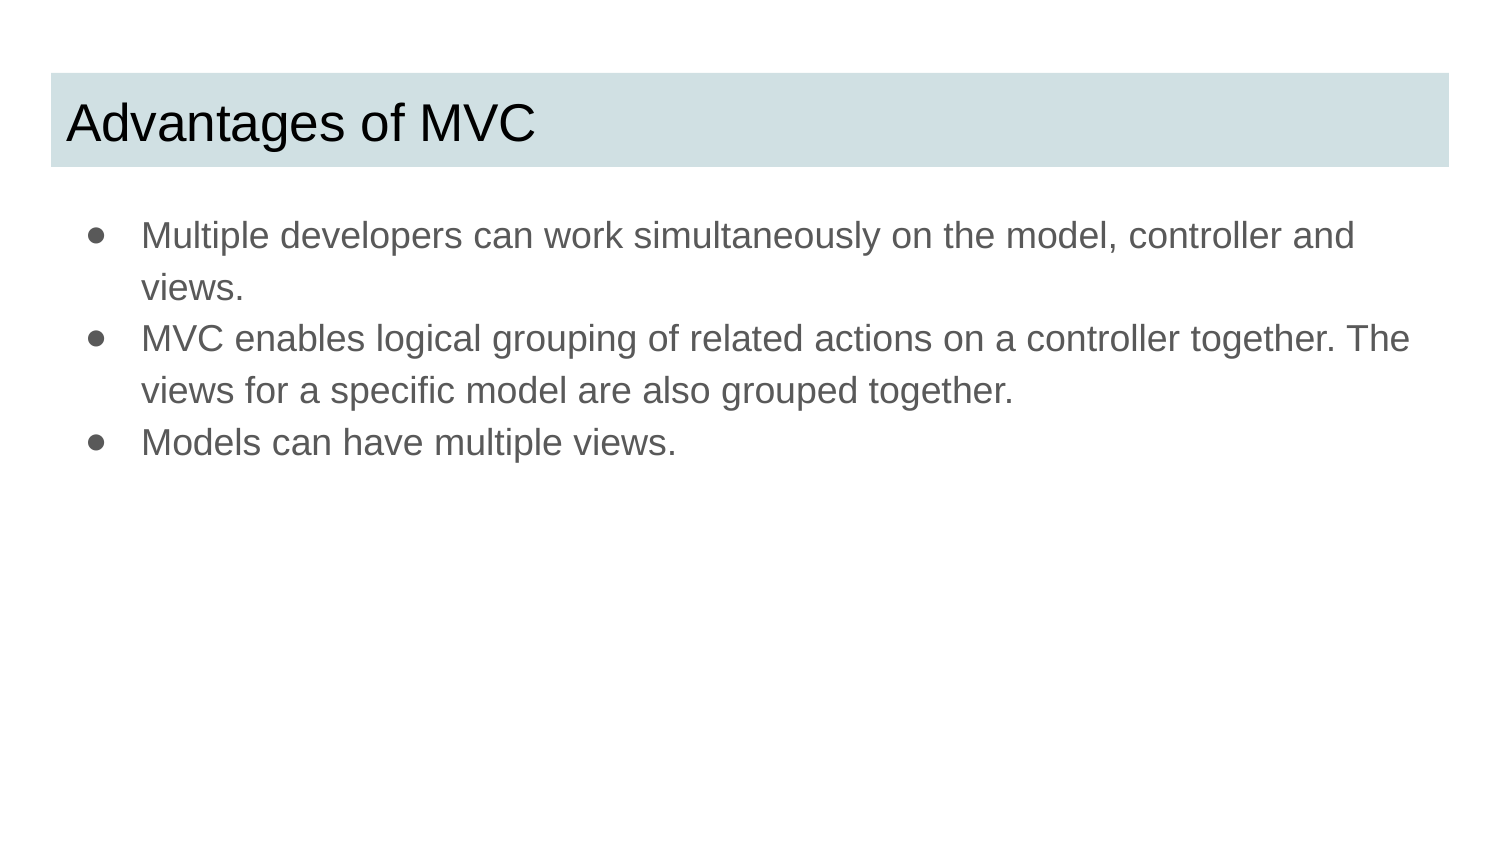

# Advantages of MVC
Multiple developers can work simultaneously on the model, controller and views.
MVC enables logical grouping of related actions on a controller together. The views for a specific model are also grouped together.
Models can have multiple views.